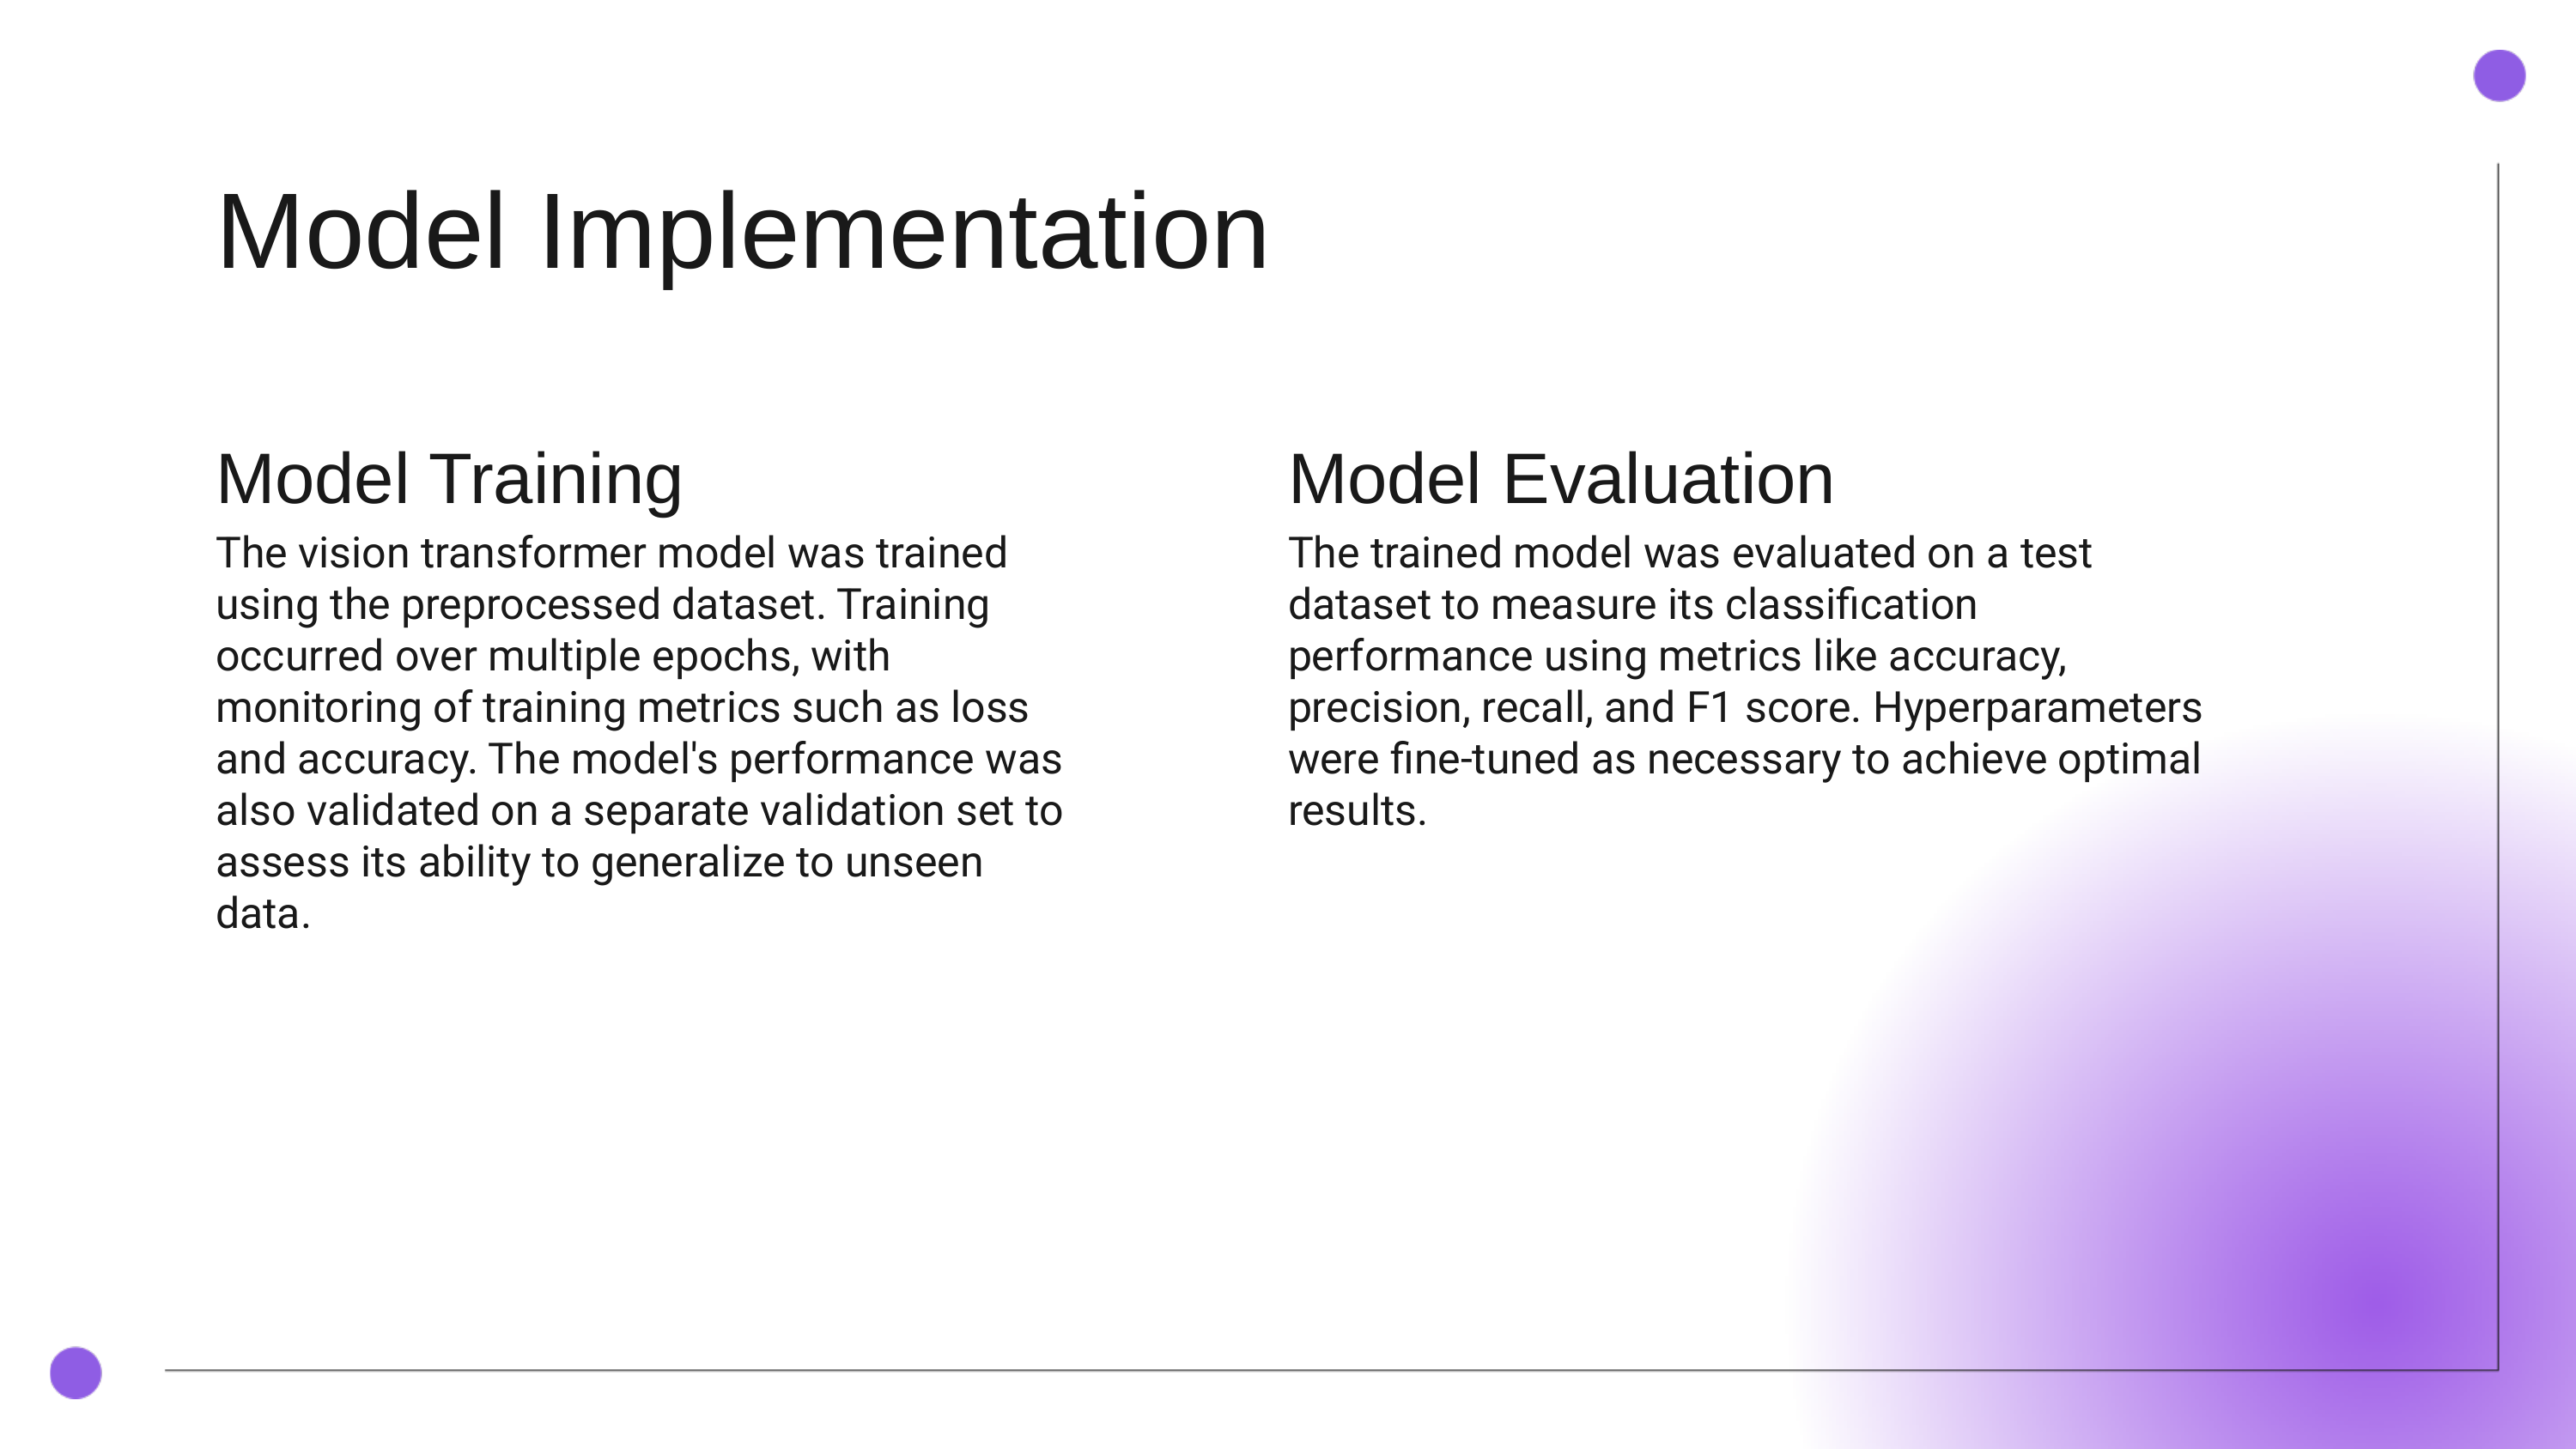

Model Implementation
Model Training
Model Evaluation
The vision transformer model was trained using the preprocessed dataset. Training occurred over multiple epochs, with monitoring of training metrics such as loss and accuracy. The model's performance was also validated on a separate validation set to assess its ability to generalize to unseen data.

The trained model was evaluated on a test dataset to measure its classification performance using metrics like accuracy, precision, recall, and F1 score. Hyperparameters were fine-tuned as necessary to achieve optimal results.